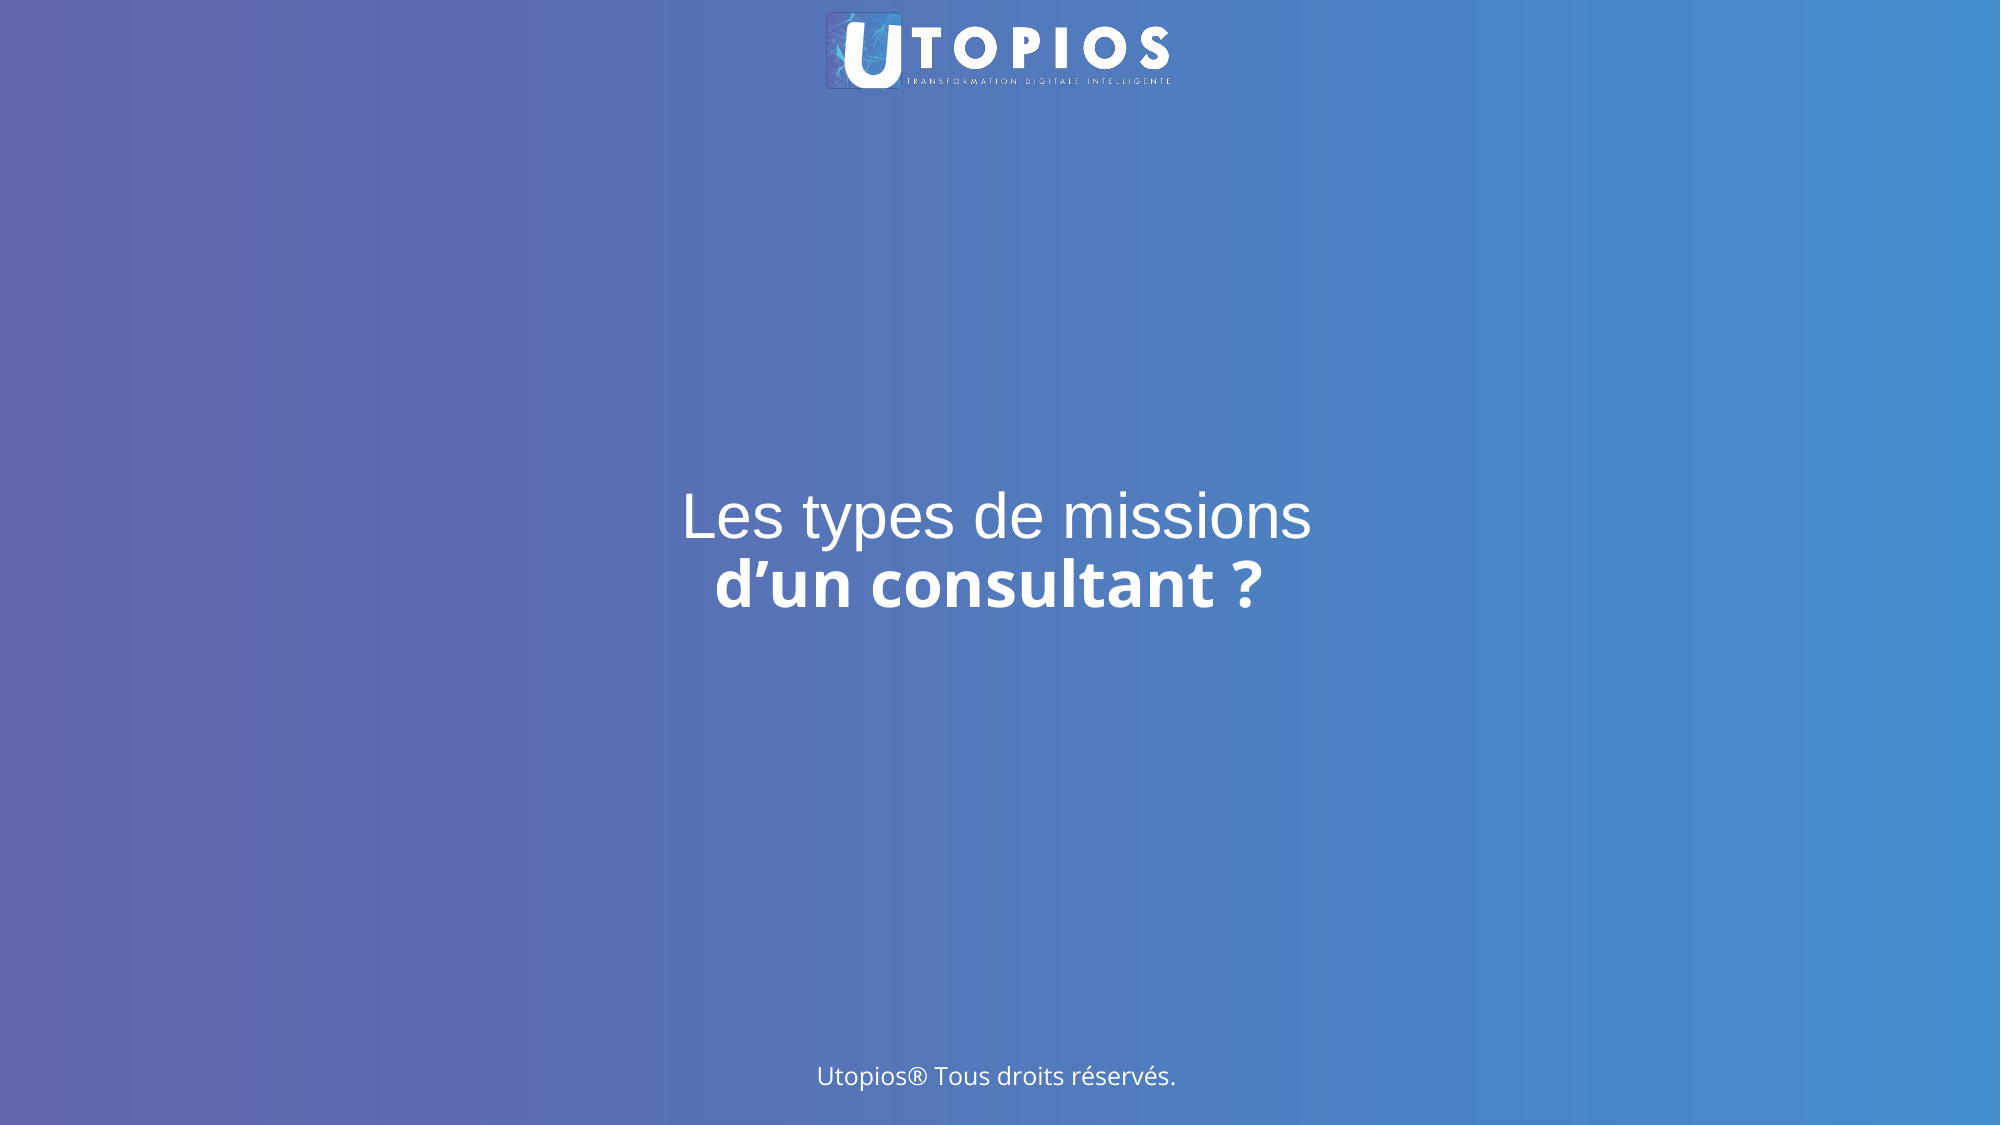

# Les types de missions d’un consultant ?
Utopios® Tous droits réservés.